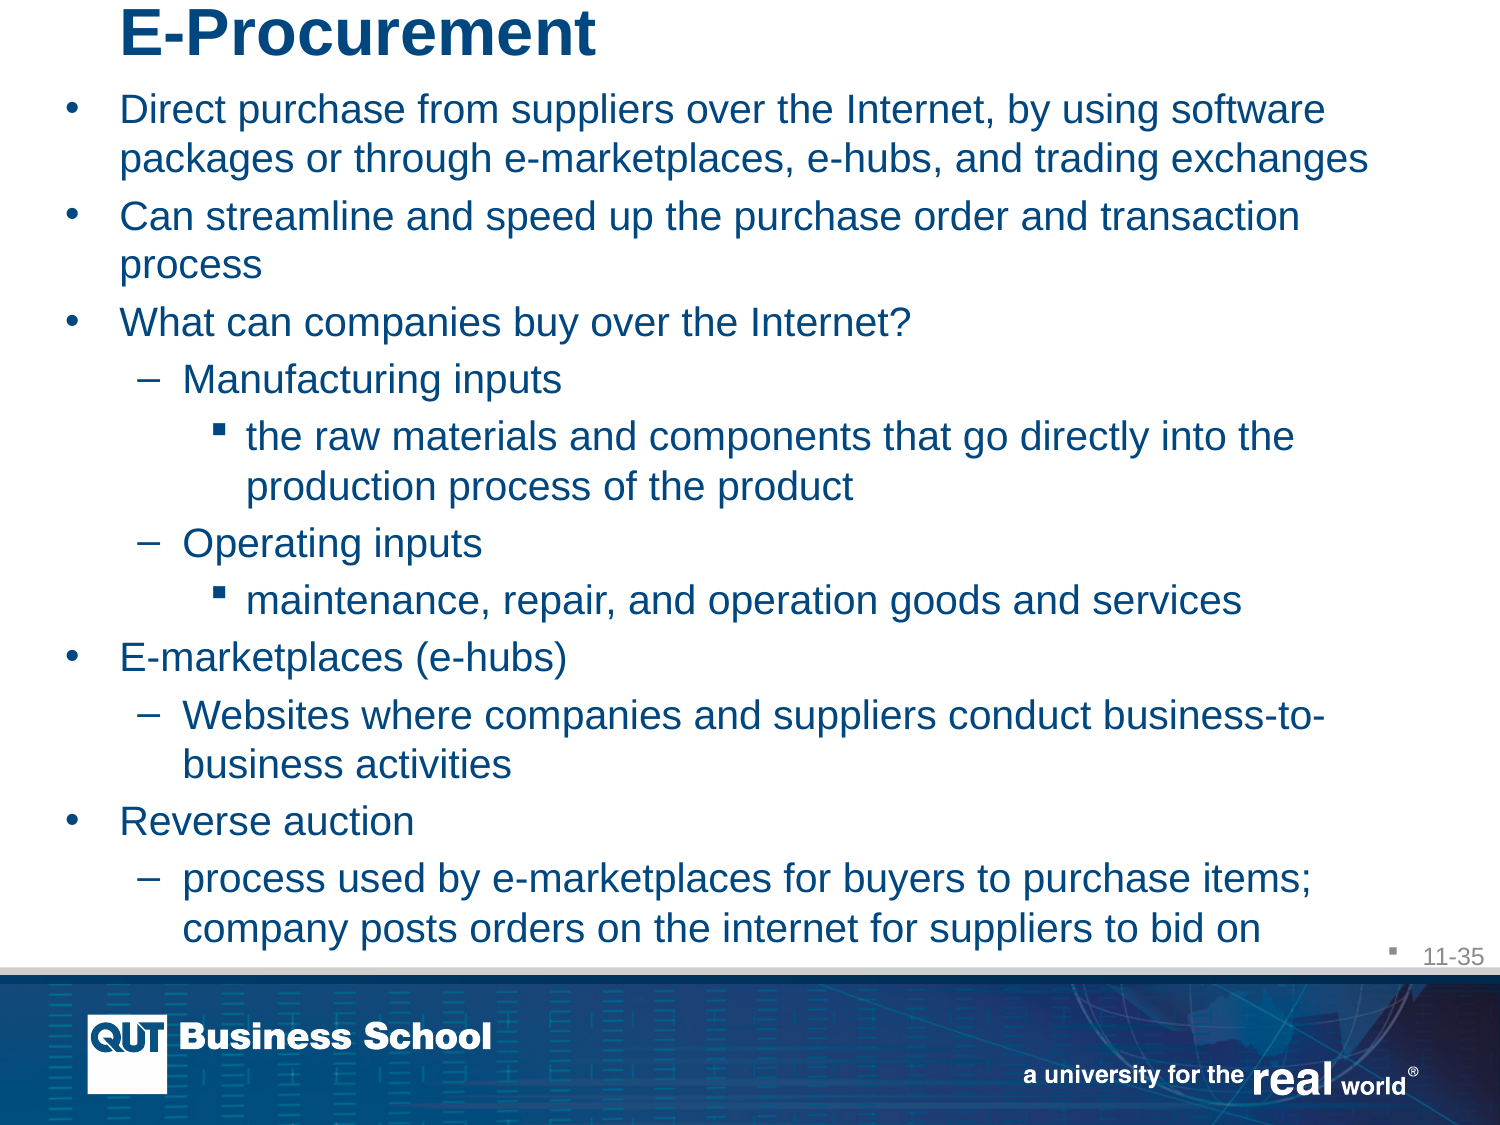

# E-Procurement
Direct purchase from suppliers over the Internet, by using software packages or through e-marketplaces, e-hubs, and trading exchanges
Can streamline and speed up the purchase order and transaction process
What can companies buy over the Internet?
Manufacturing inputs
the raw materials and components that go directly into the production process of the product
Operating inputs
maintenance, repair, and operation goods and services
E-marketplaces (e-hubs)
Websites where companies and suppliers conduct business-to-business activities
Reverse auction
process used by e-marketplaces for buyers to purchase items; company posts orders on the internet for suppliers to bid on

11-35